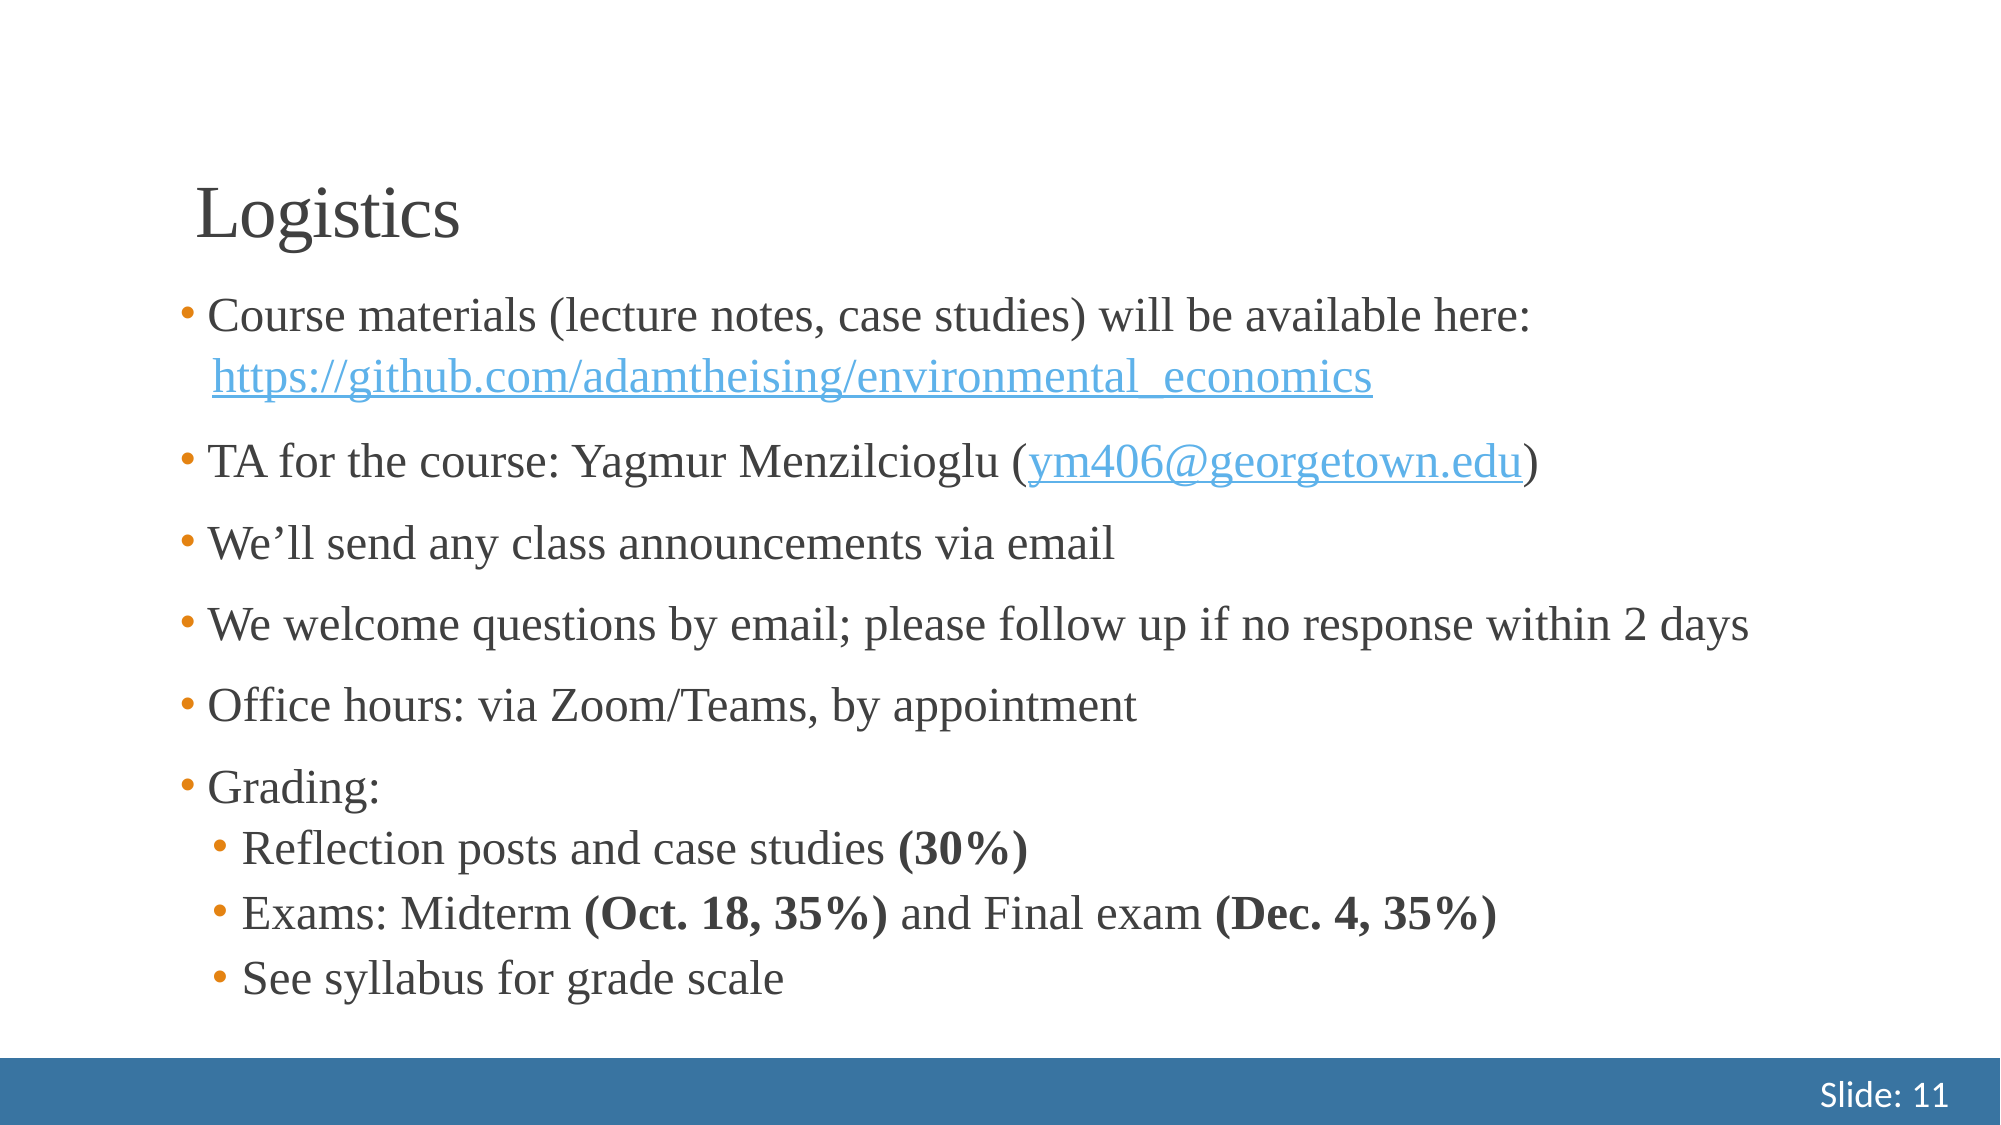

# Logistics
 Course materials (lecture notes, case studies) will be available here:
	https://github.com/adamtheising/environmental_economics
 TA for the course: Yagmur Menzilcioglu (ym406@georgetown.edu)
 We’ll send any class announcements via email
 We welcome questions by email; please follow up if no response within 2 days
 Office hours: via Zoom/Teams, by appointment
 Grading:
Reflection posts and case studies (30%)
Exams: Midterm (Oct. 18, 35%) and Final exam (Dec. 4, 35%)
See syllabus for grade scale